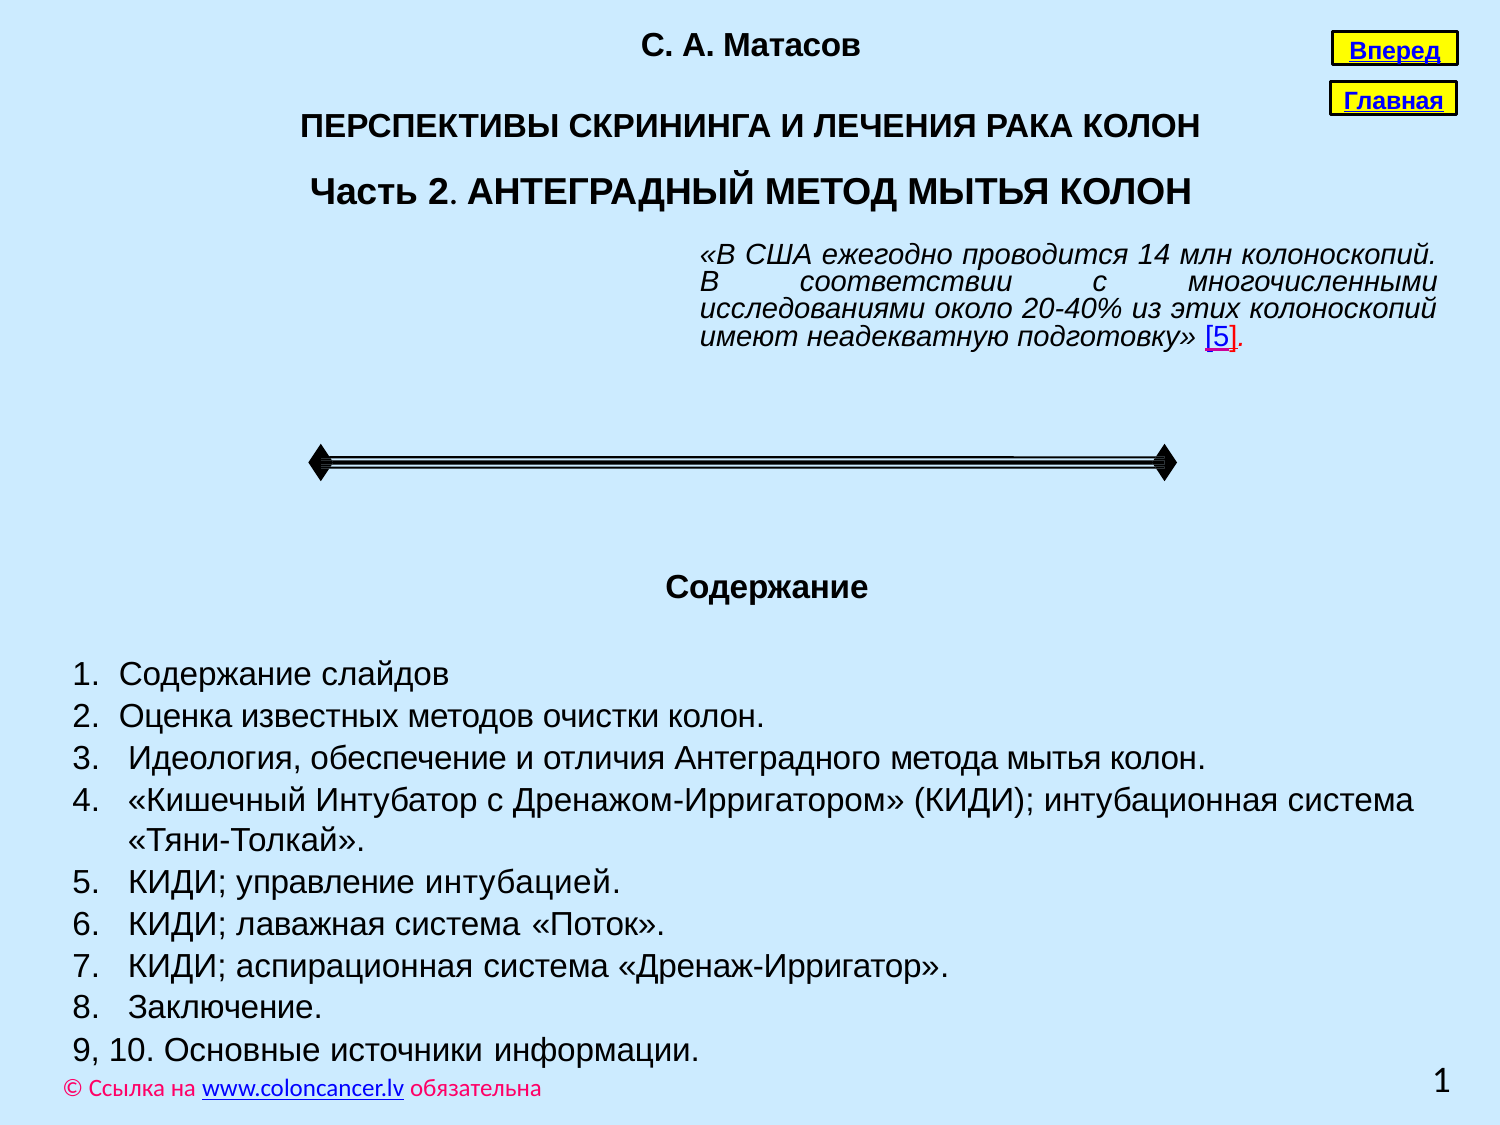

С. А. Матасов
ПЕРСПЕКТИВЫ СКРИНИНГА И ЛЕЧЕНИЯ РАКА КОЛОН
Часть 2. АНТЕГРАДНЫЙ МЕТОД МЫТЬЯ КОЛОН

Вперед
Главная
«В США ежегодно проводится 14 млн колоноскопий. В соответствии с многочисленными исследованиями около 20-40% из этих колоноскопий имеют неадекватную подготовку» [5].

Содержание

Содержание слайдов
Оценка известных методов очистки колон.
Идеология, обеспечение и отличия Антеградного метода мытья колон.
«Кишечный Интубатор с Дренажом-Ирригатором» (КИДИ); интубационная система «Тяни-Толкай».
КИДИ; управление интубацией.
КИДИ; лаважная система «Поток».
КИДИ; аспирационная система «Дренаж-Ирригатор».
Заключение.
9, 10. Основные источники информации.
1
© Ссылка на www.coloncancer.lv обязательна